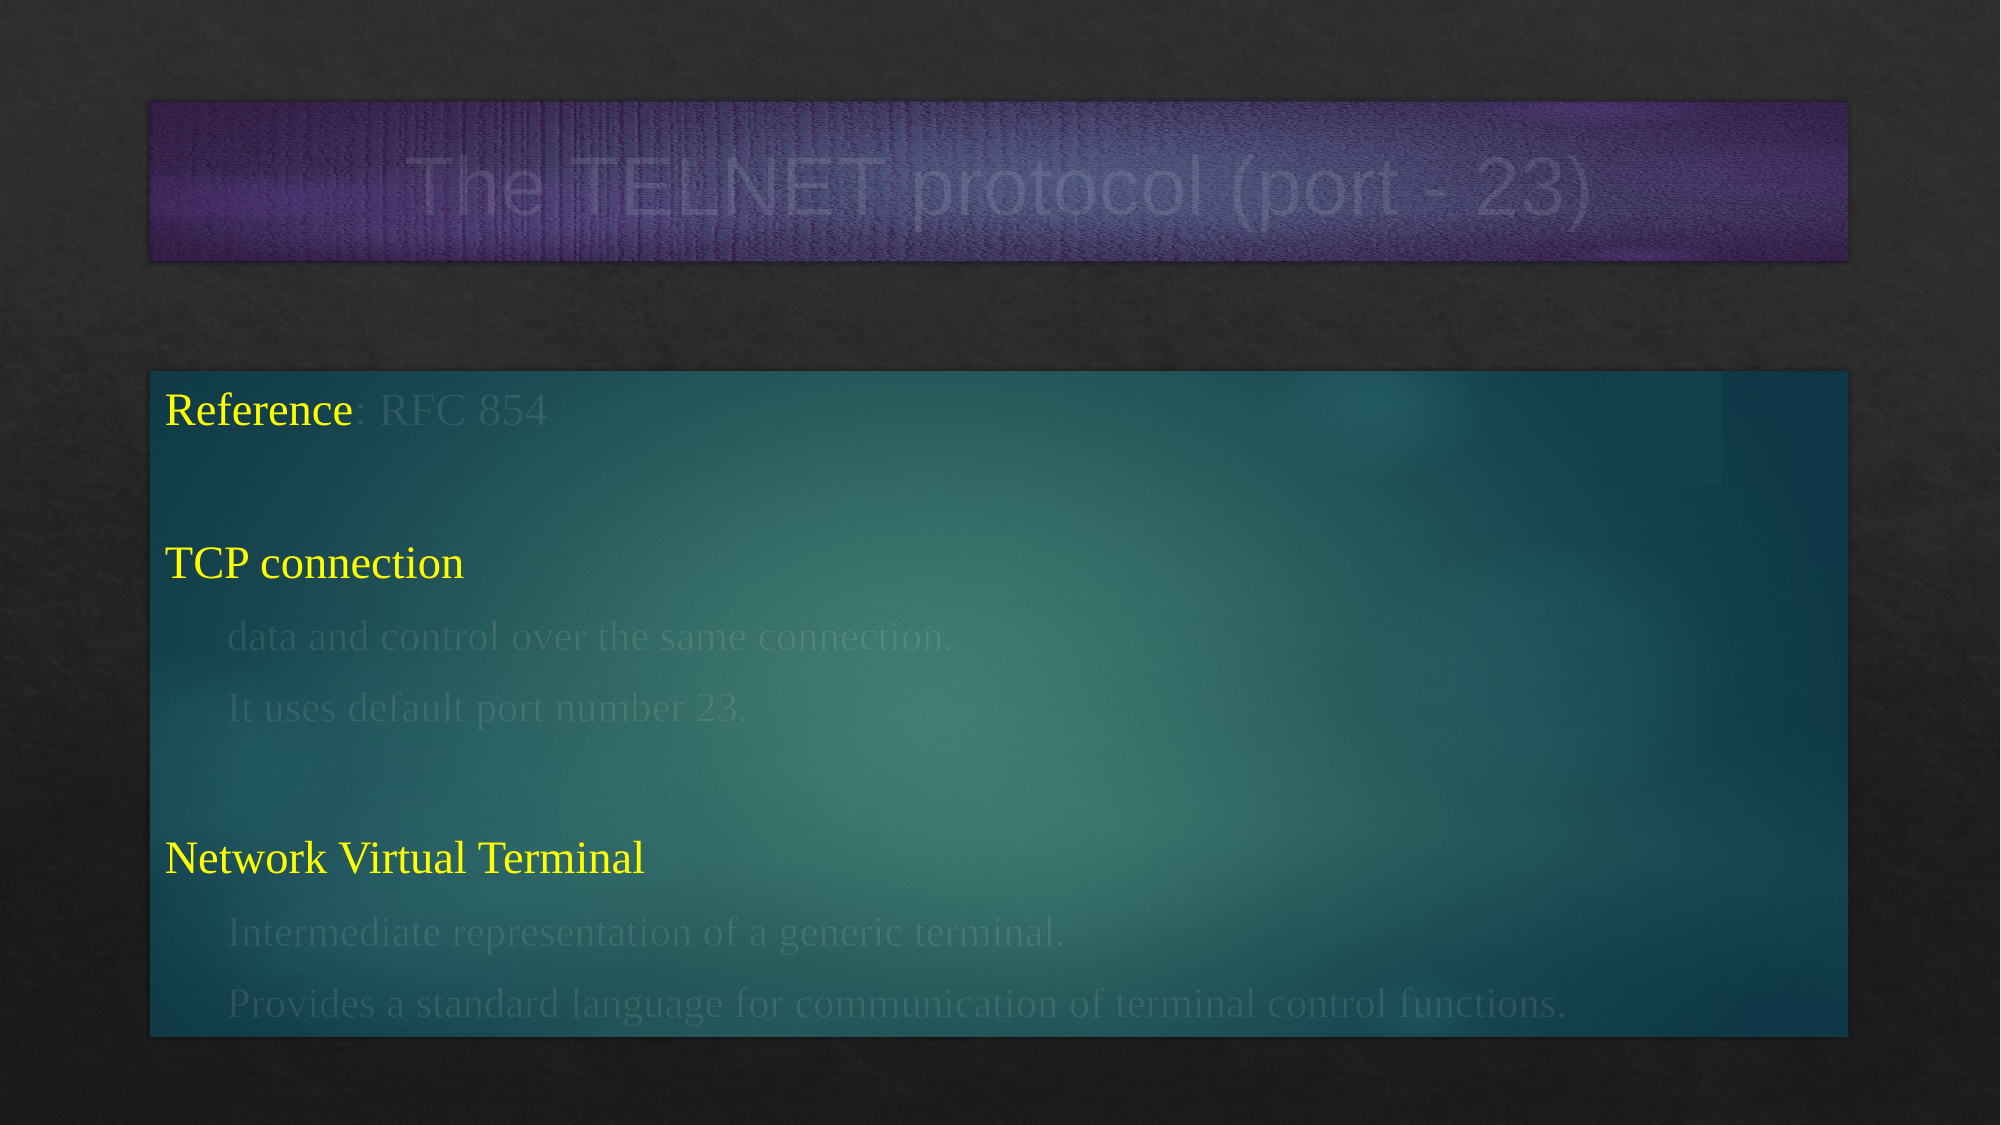

# The TELNET protocol (port - 23)
Reference: RFC 854

TCP connection
data and control over the same connection.
It uses default port number 23.

Network Virtual Terminal
Intermediate representation of a generic terminal.
Provides a standard language for communication of terminal control functions.